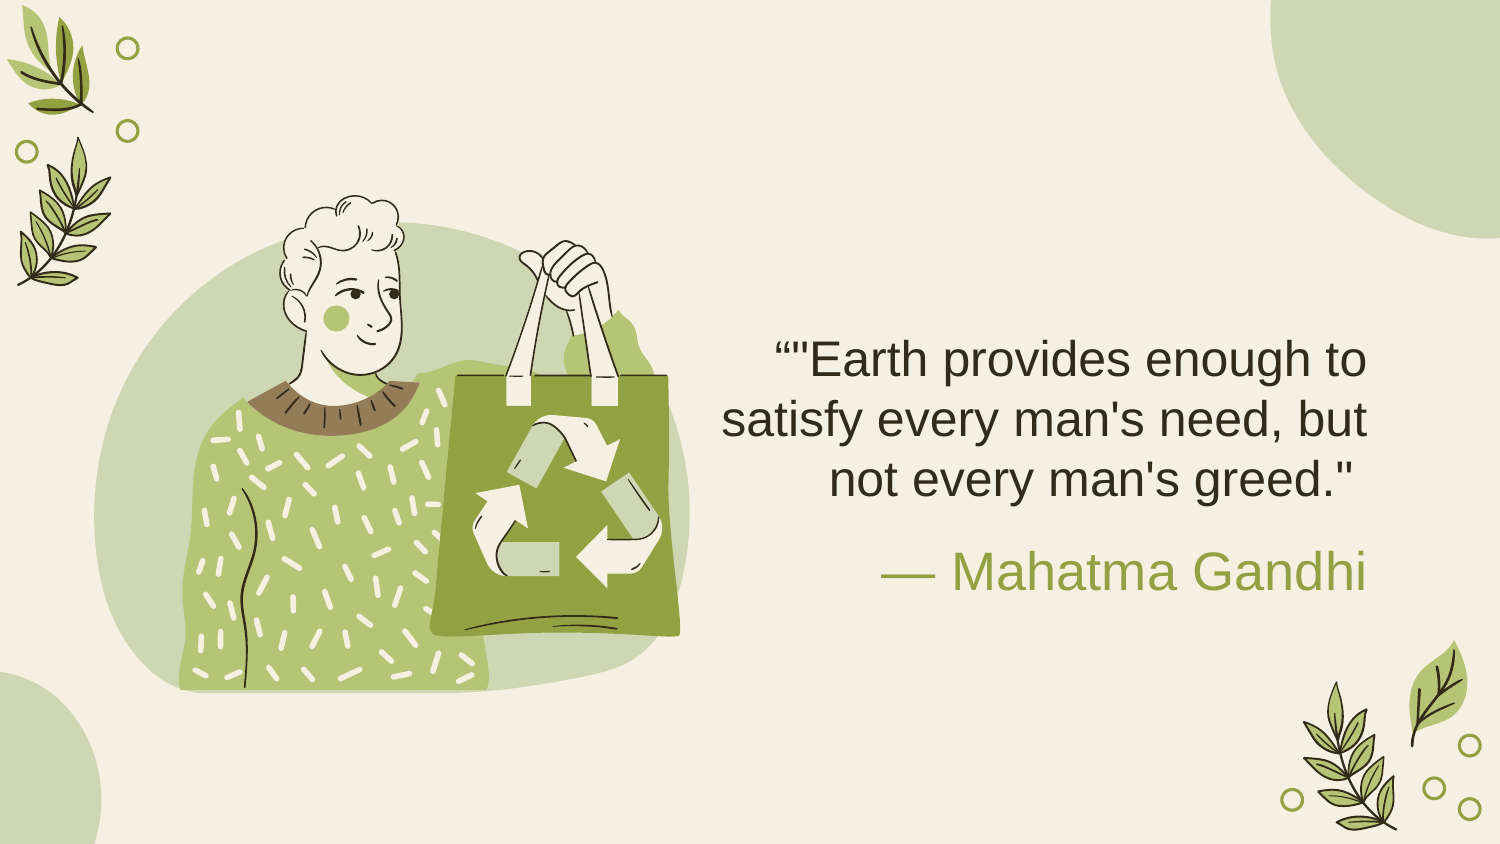

“"Earth provides enough to satisfy every man's need, but not every man's greed."
# — Mahatma Gandhi